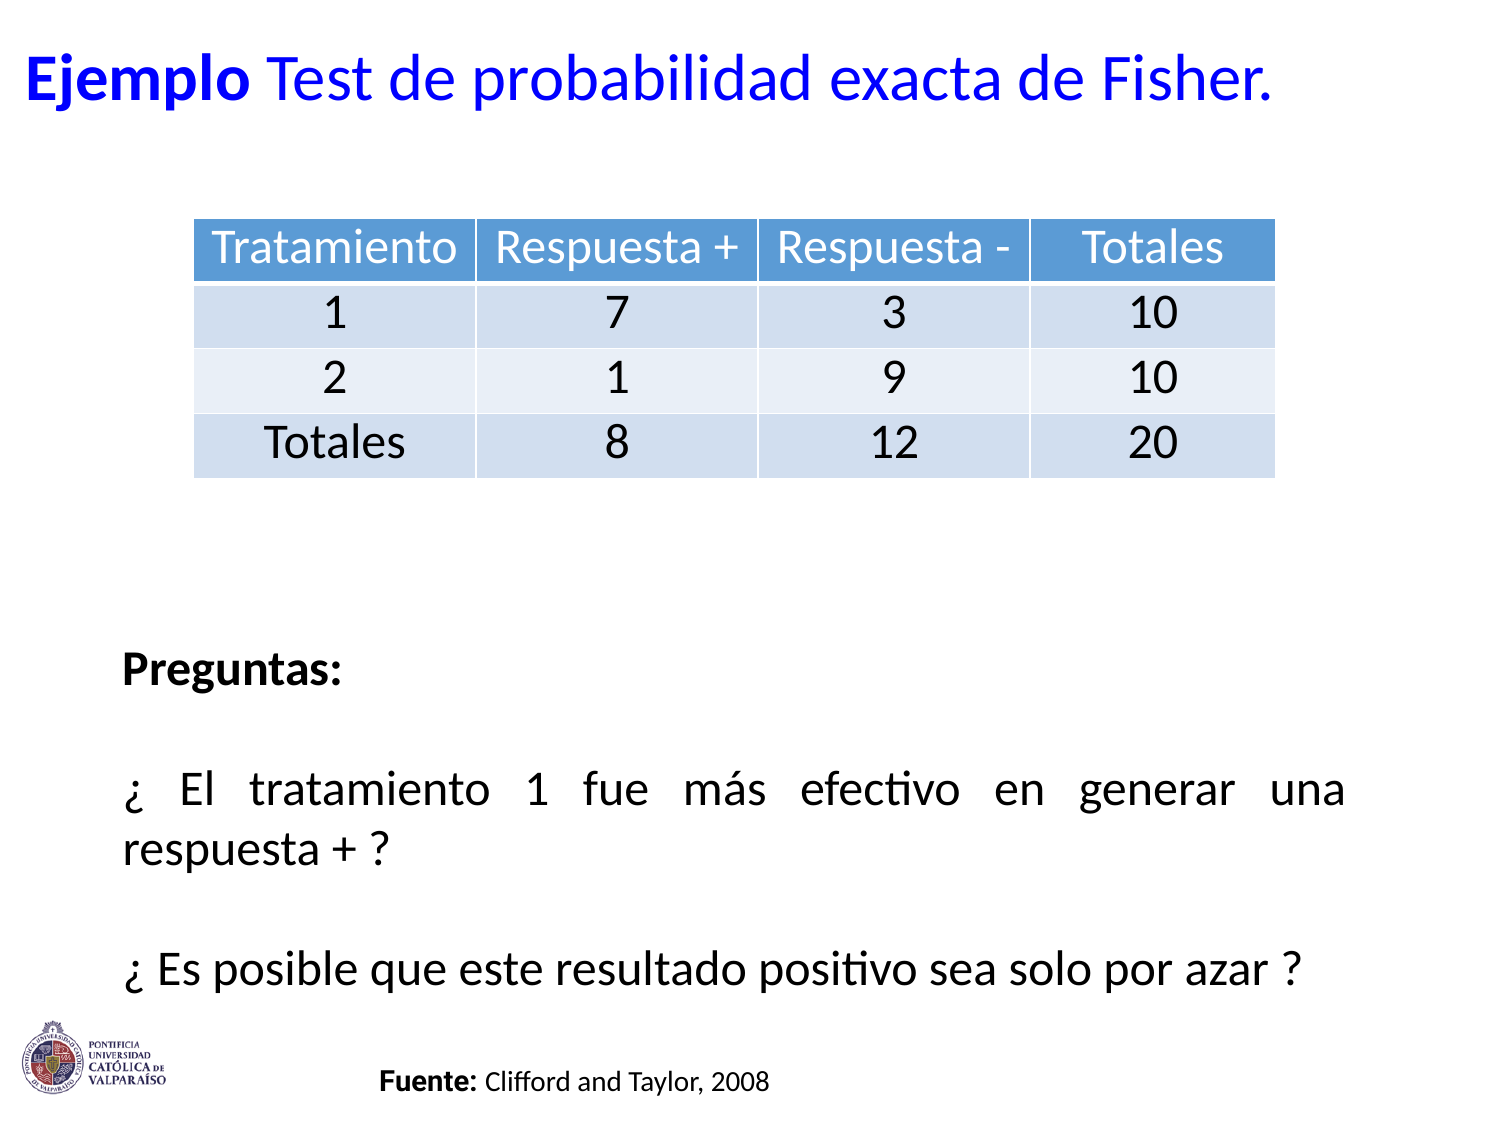

Ejemplo Test de probabilidad exacta de Fisher.
| Tratamiento | Respuesta + | Respuesta - | Totales |
| --- | --- | --- | --- |
| 1 | 7 | 3 | 10 |
| 2 | 1 | 9 | 10 |
| Totales | 8 | 12 | 20 |
Preguntas:

¿ El tratamiento 1 fue más efectivo en generar una respuesta + ?

¿ Es posible que este resultado positivo sea solo por azar ?
Fuente: Clifford and Taylor, 2008